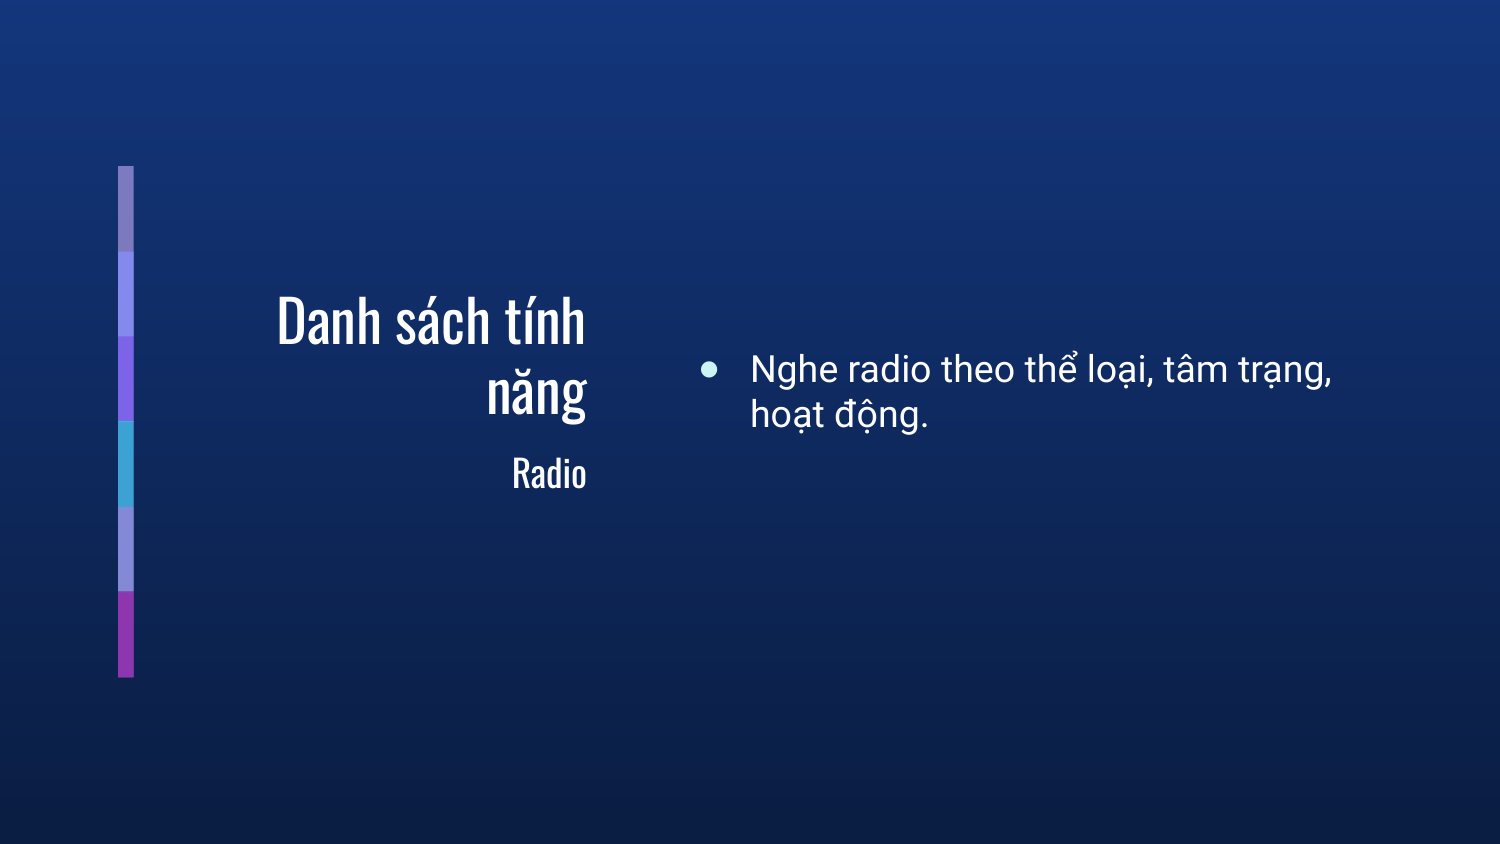

# Danh sách tính năng
Nghe radio theo thể loại, tâm trạng, hoạt động.

Radio